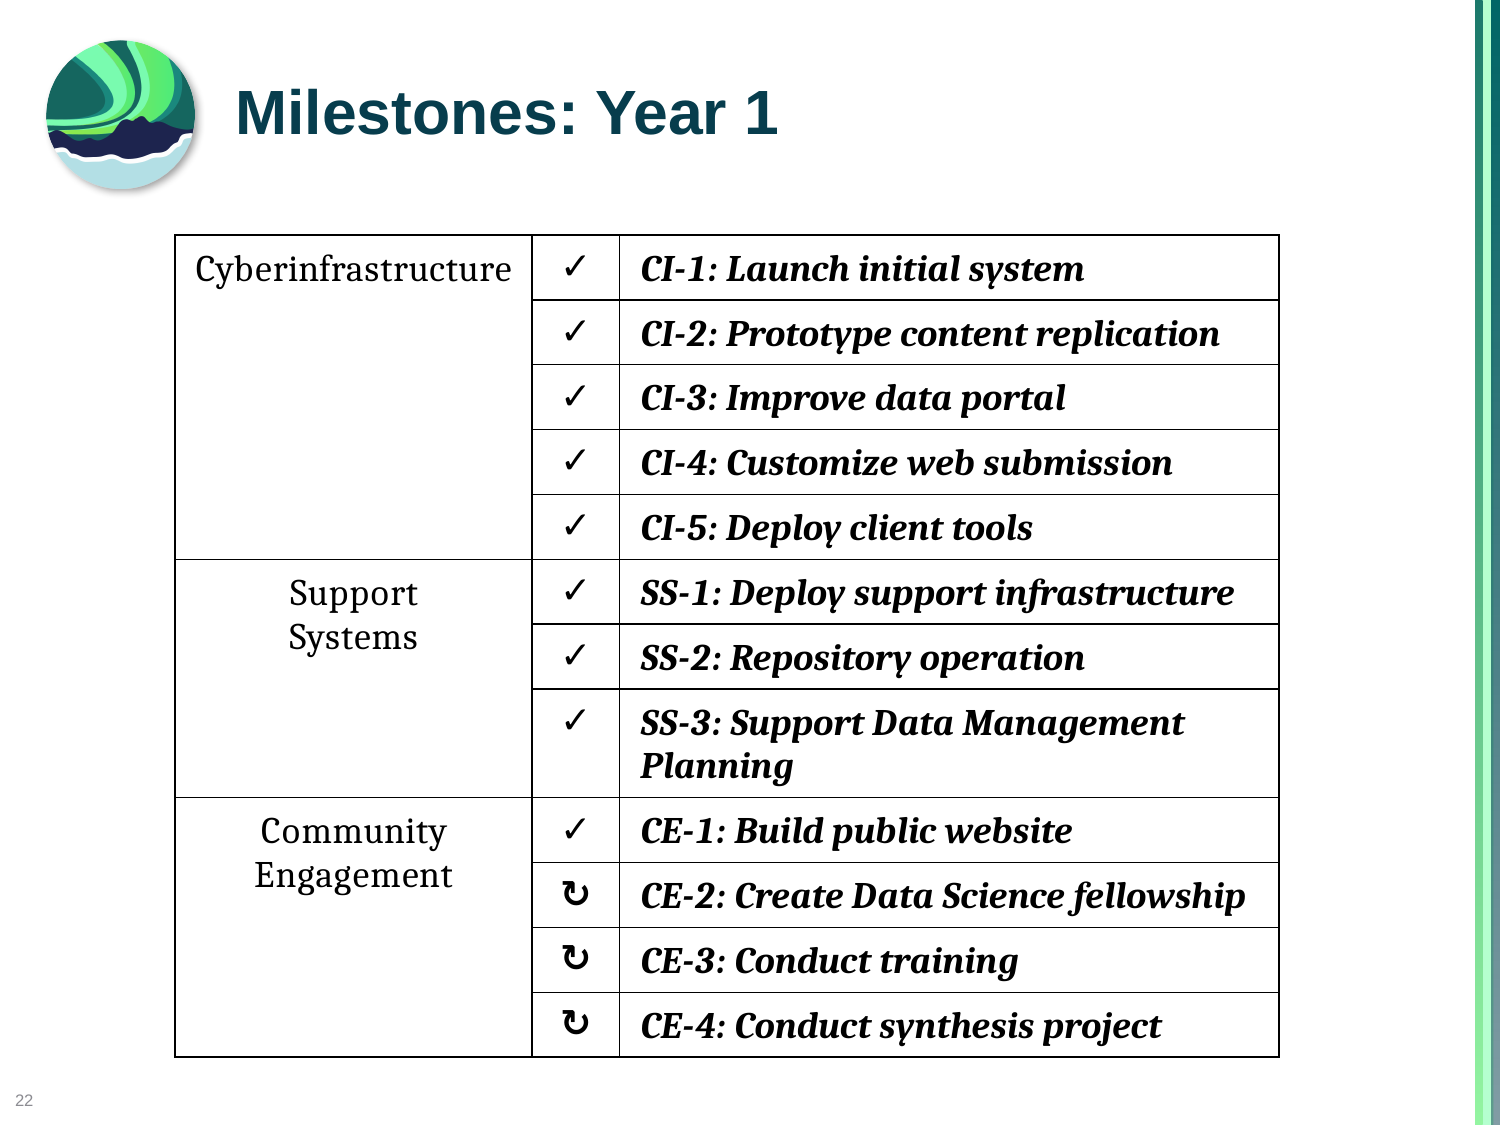

# Milestones: Year 1
| Cyberinfrastructure | ✓ | CI-1: Launch initial system |
| --- | --- | --- |
|  | ✓ | CI-2: Prototype content replication |
|  | ✓ | CI-3: Improve data portal |
|  | ✓ | CI-4: Customize web submission |
|  | ✓ | CI-5: Deploy client tools |
| Support Systems | ✓ | SS-1: Deploy support infrastructure |
|  | ✓ | SS-2: Repository operation |
|  | ✓ | SS-3: Support Data Management Planning |
| Community Engagement | ✓ | CE-1: Build public website |
|  | ↻ | CE-2: Create Data Science fellowship |
|  | ↻ | CE-3: Conduct training |
|  | ↻ | CE-4: Conduct synthesis project |
22